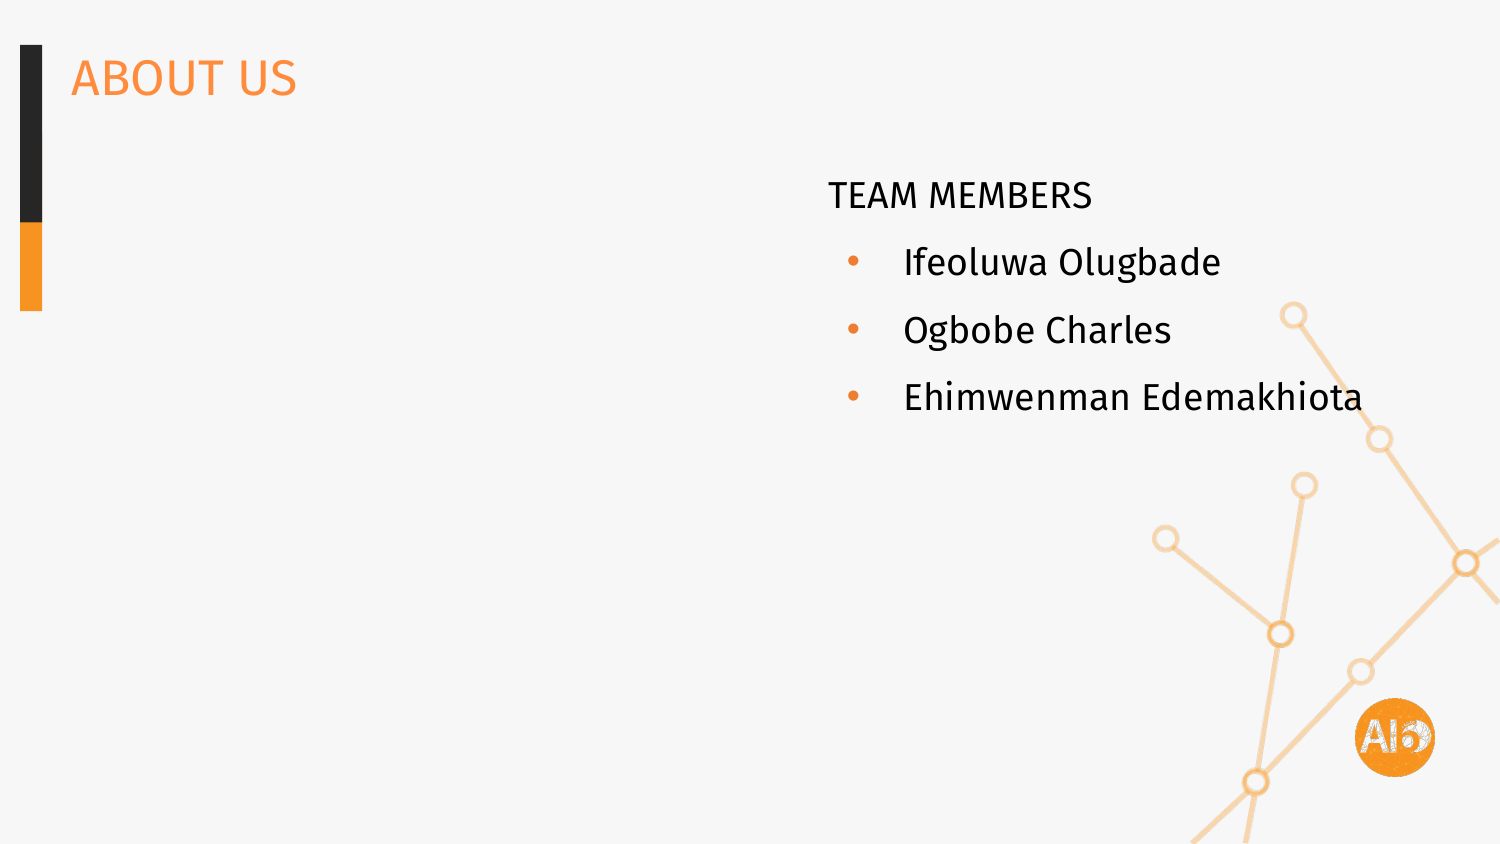

# ABOUT US
TEAM MEMBERS
Ifeoluwa Olugbade
Ogbobe Charles
Ehimwenman Edemakhiota